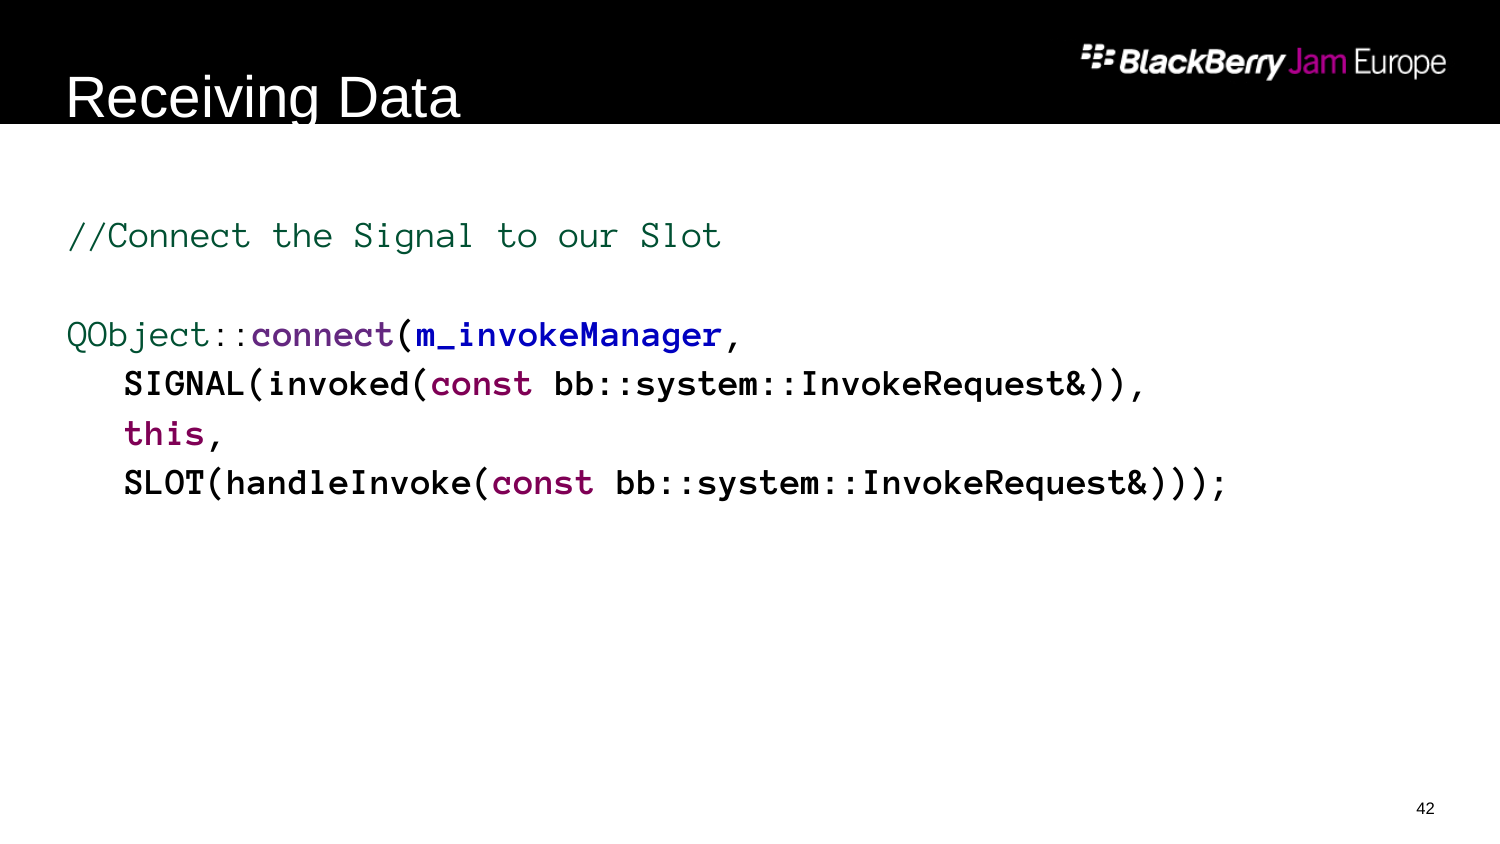

# Receiving Data
//Connect the Signal to our Slot

QObject::connect(m_invokeManager,
	SIGNAL(invoked(const bb::system::InvokeRequest&)),
	this,
	SLOT(handleInvoke(const bb::system::InvokeRequest&)));
42